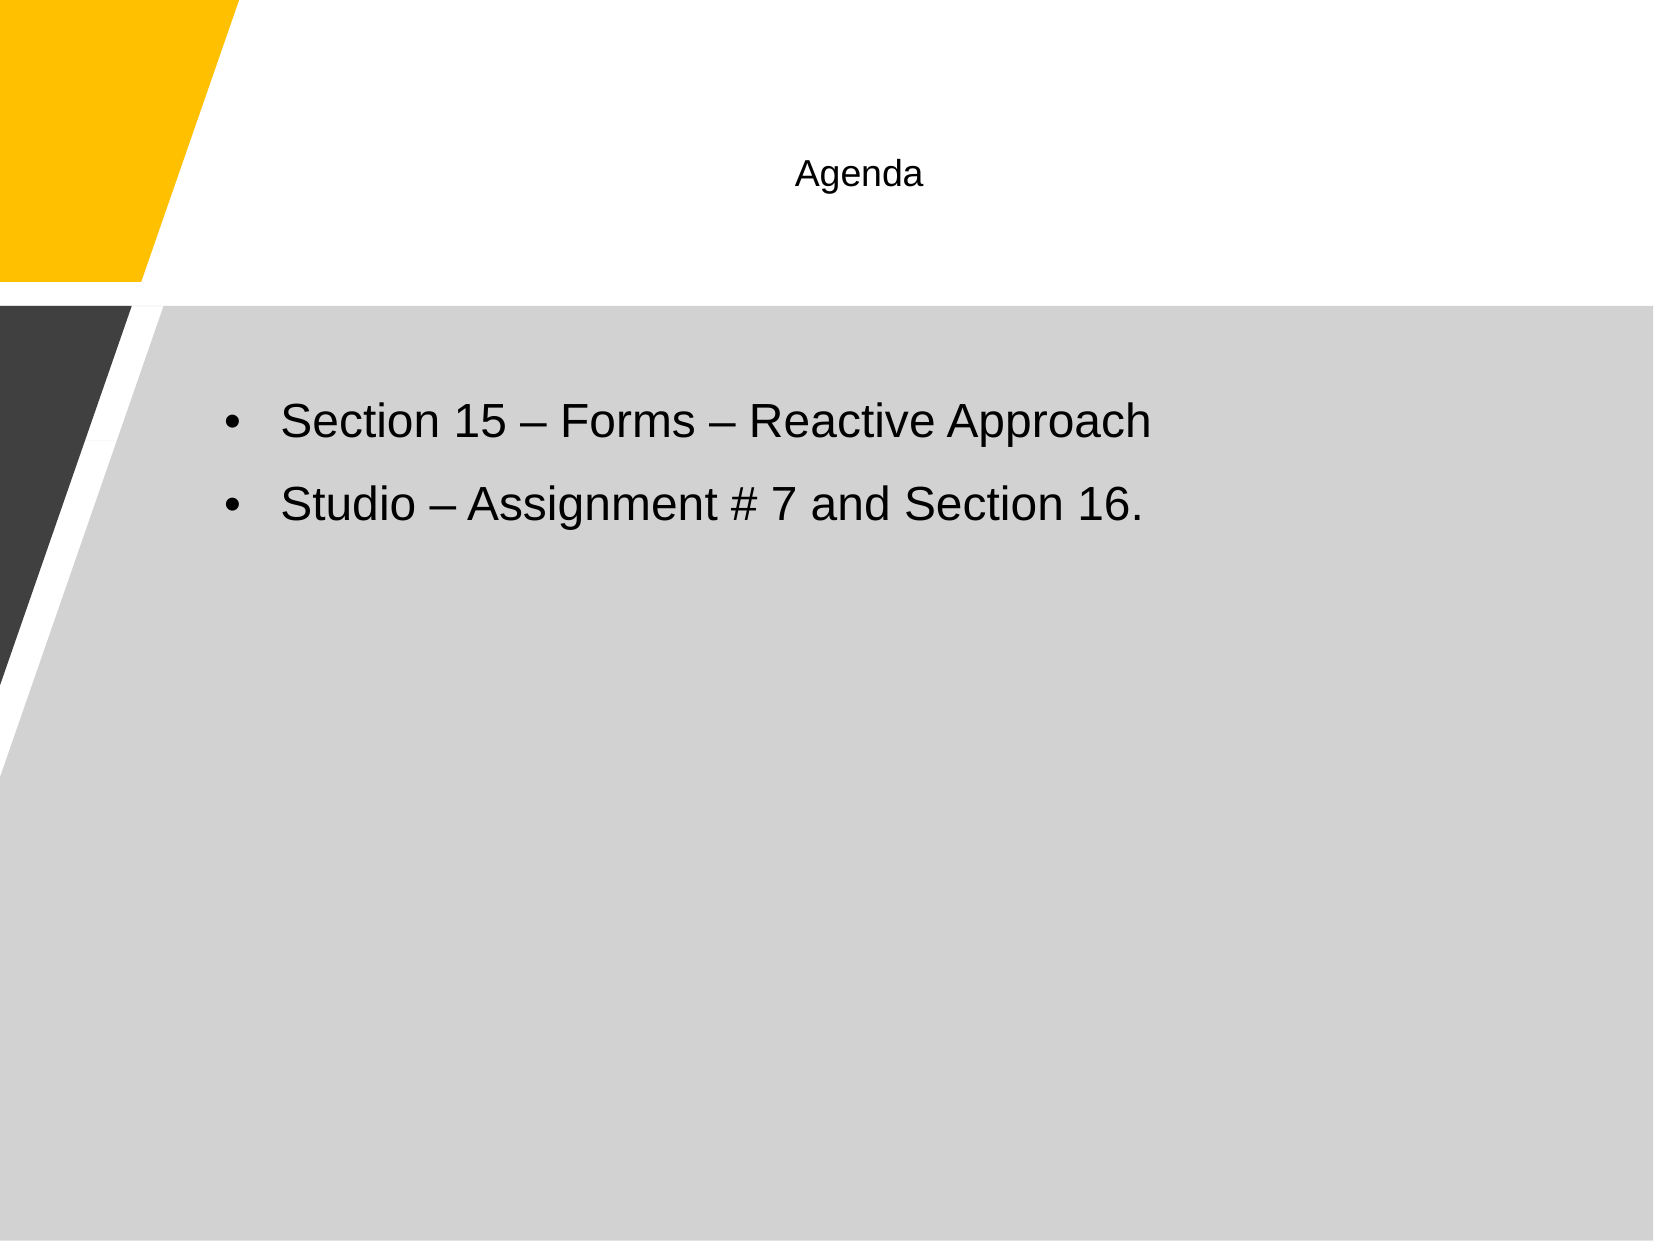

# Agenda

Section 15 – Forms – Reactive Approach
Studio – Assignment # 7 and Section 16.